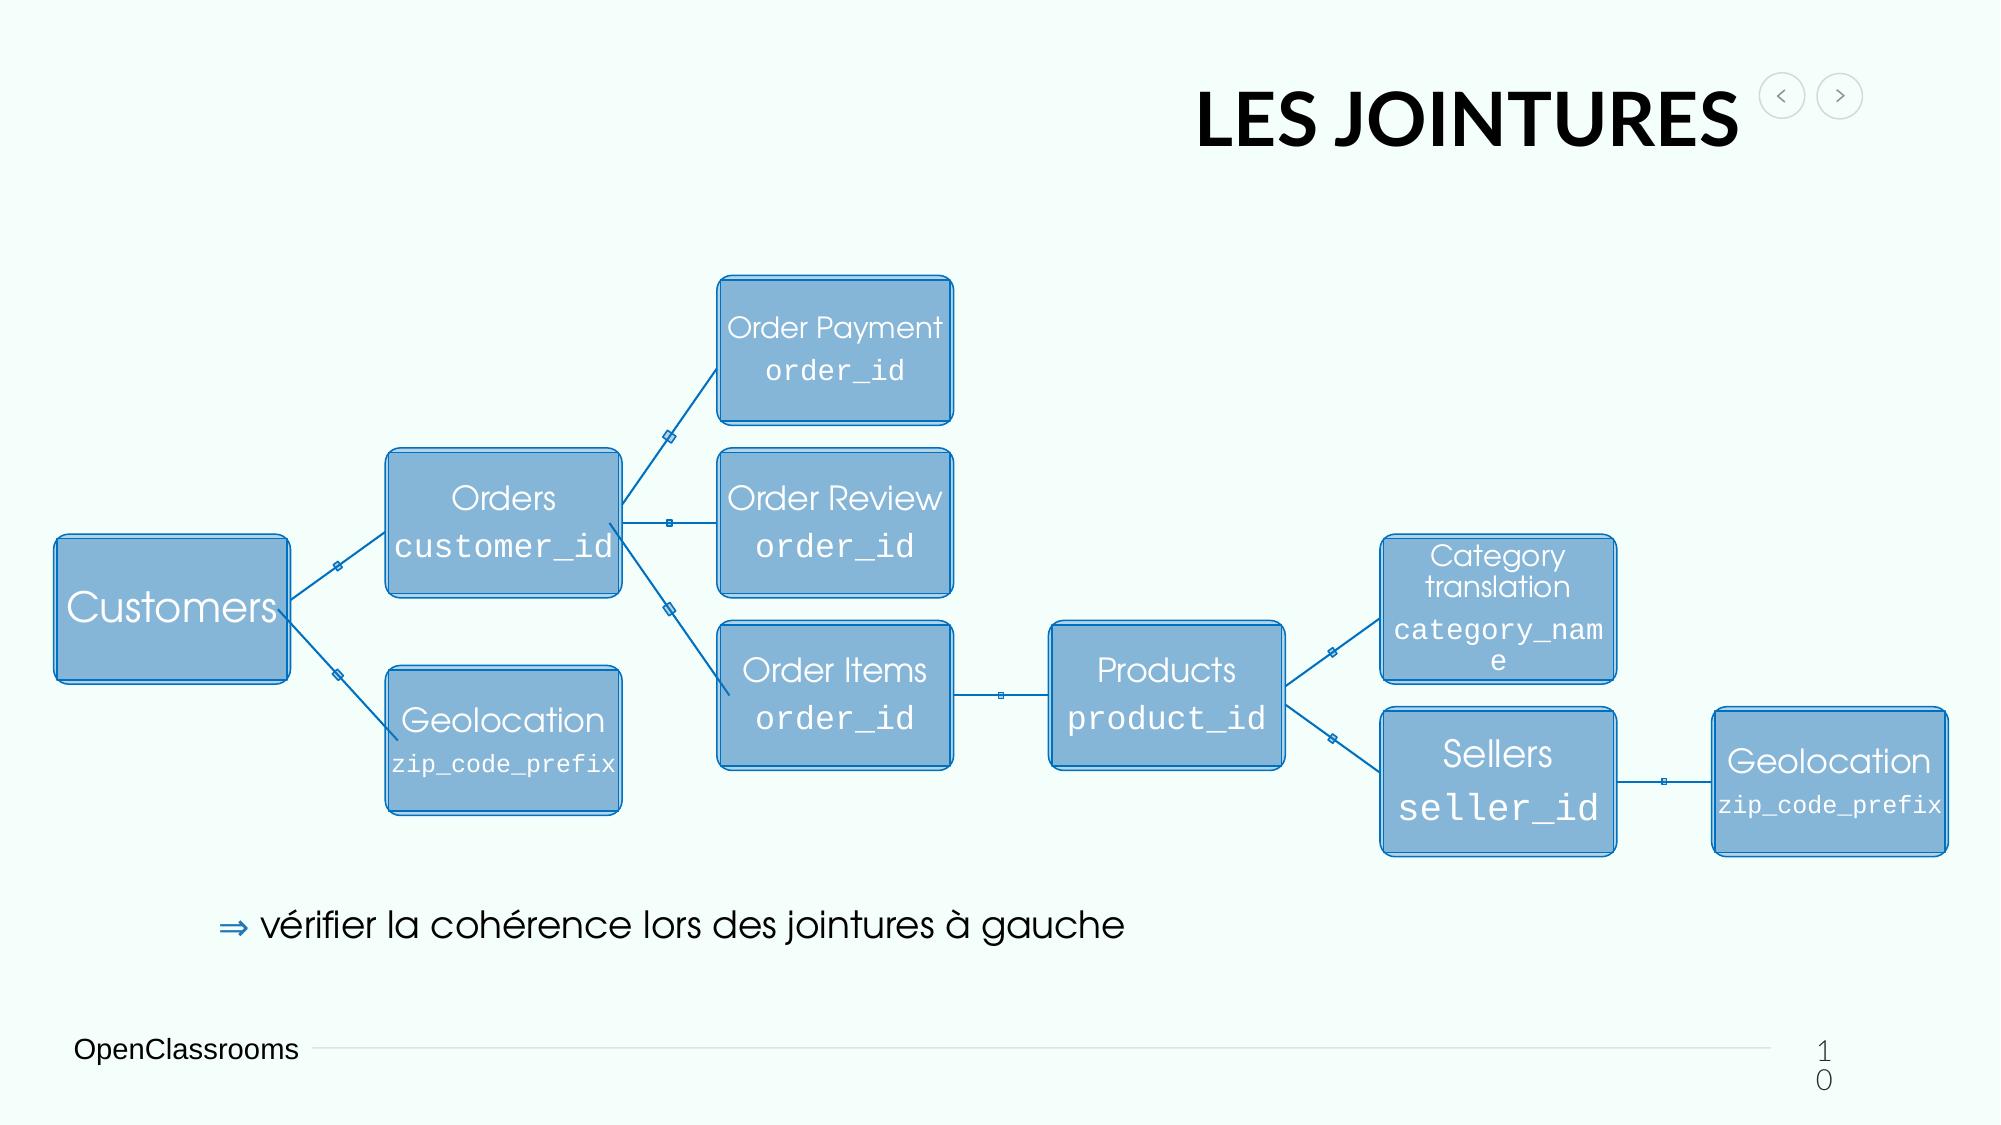

Les Jointures

Order Payment
order_id

Orders
customer_id
Order Review
order_id

Customers
Category translation
category_name

Order Items
order_id
Products
product_id

Geolocation
zip_code_prefix

Sellers
seller_id
Geolocation
zip_code_prefix

 vérifier la cohérence lors des jointures à gauche